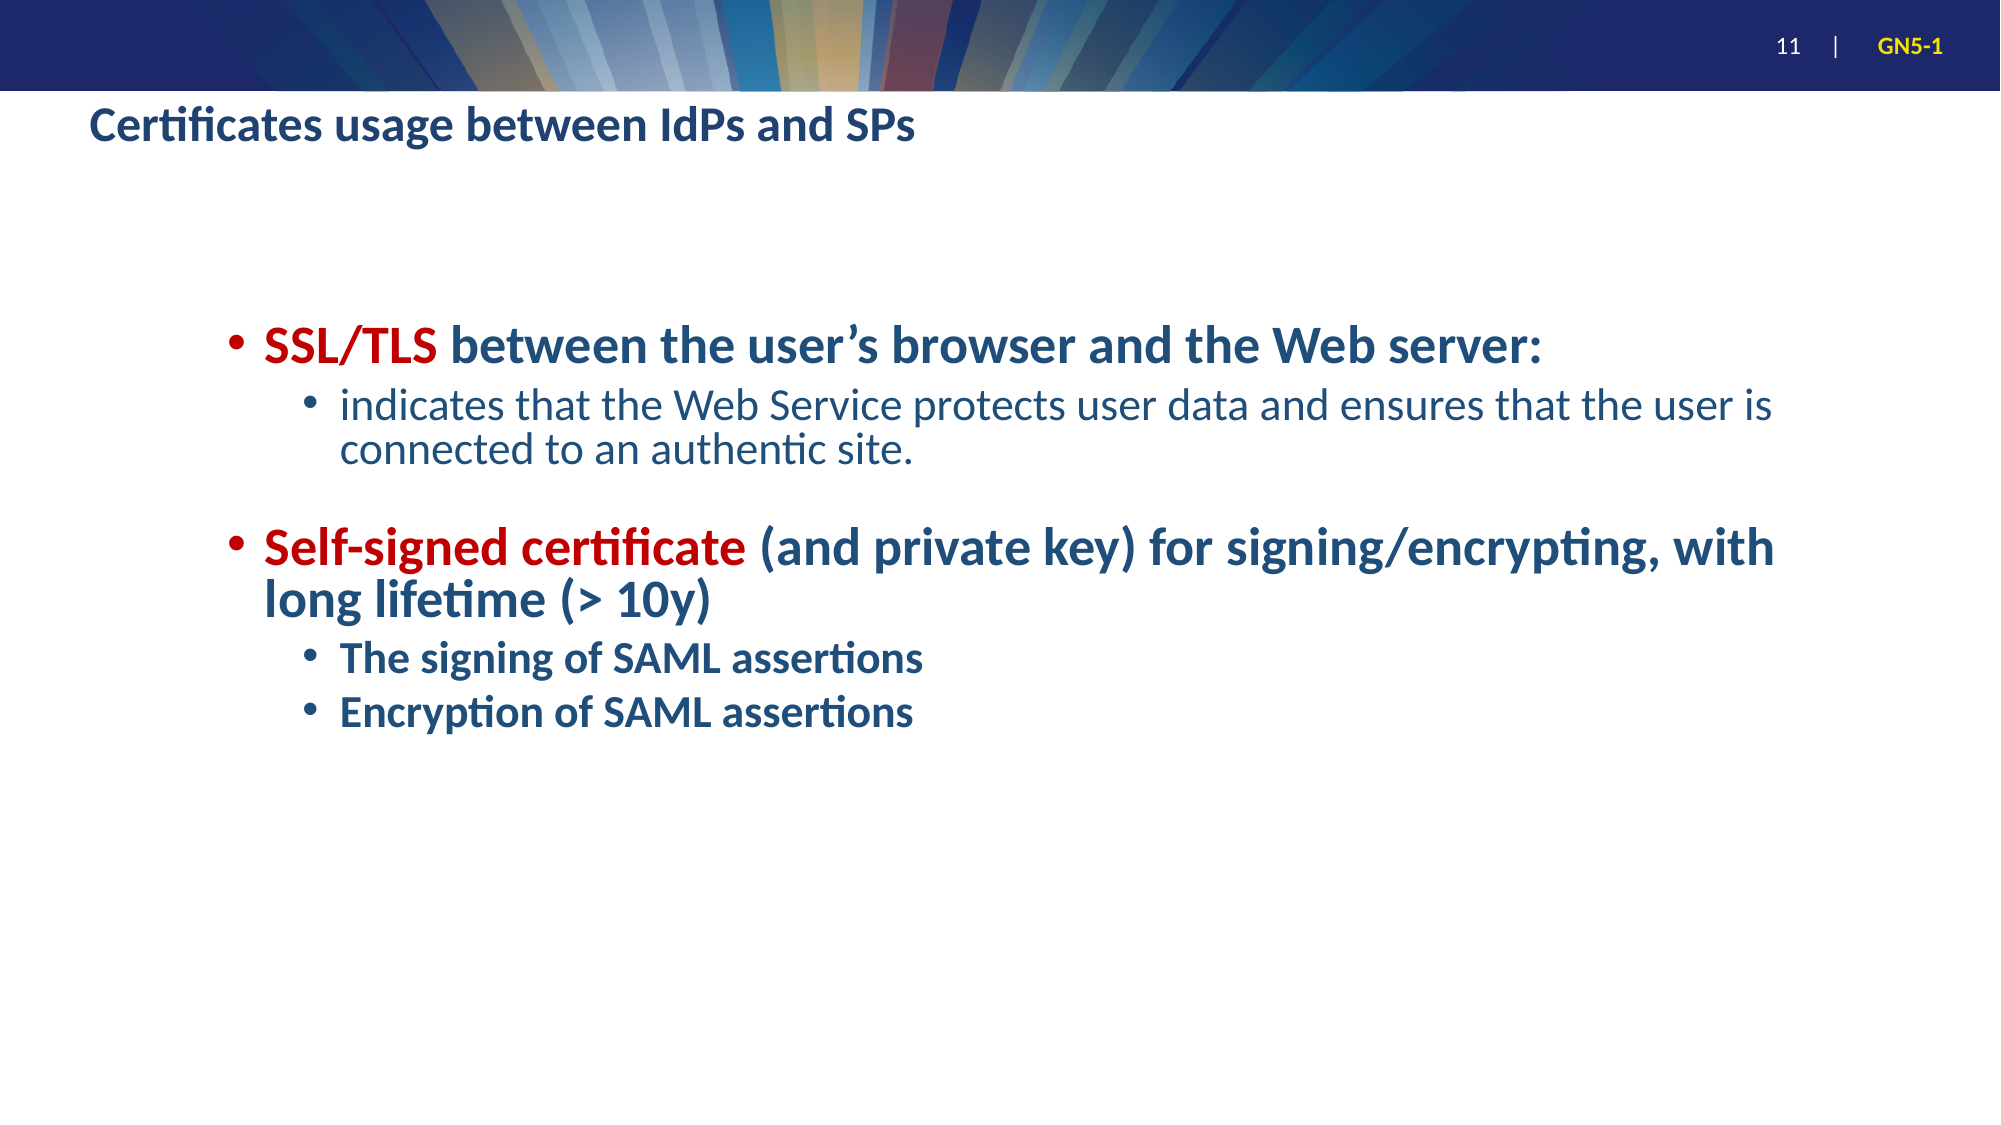

# Certificates usage between IdPs and SPs
SSL/TLS between the user’s browser and the Web server:
indicates that the Web Service protects user data and ensures that the user is connected to an authentic site.

Self-signed certificate (and private key) for signing/encrypting, with long lifetime (> 10y)
The signing of SAML assertions
Encryption of SAML assertions
11